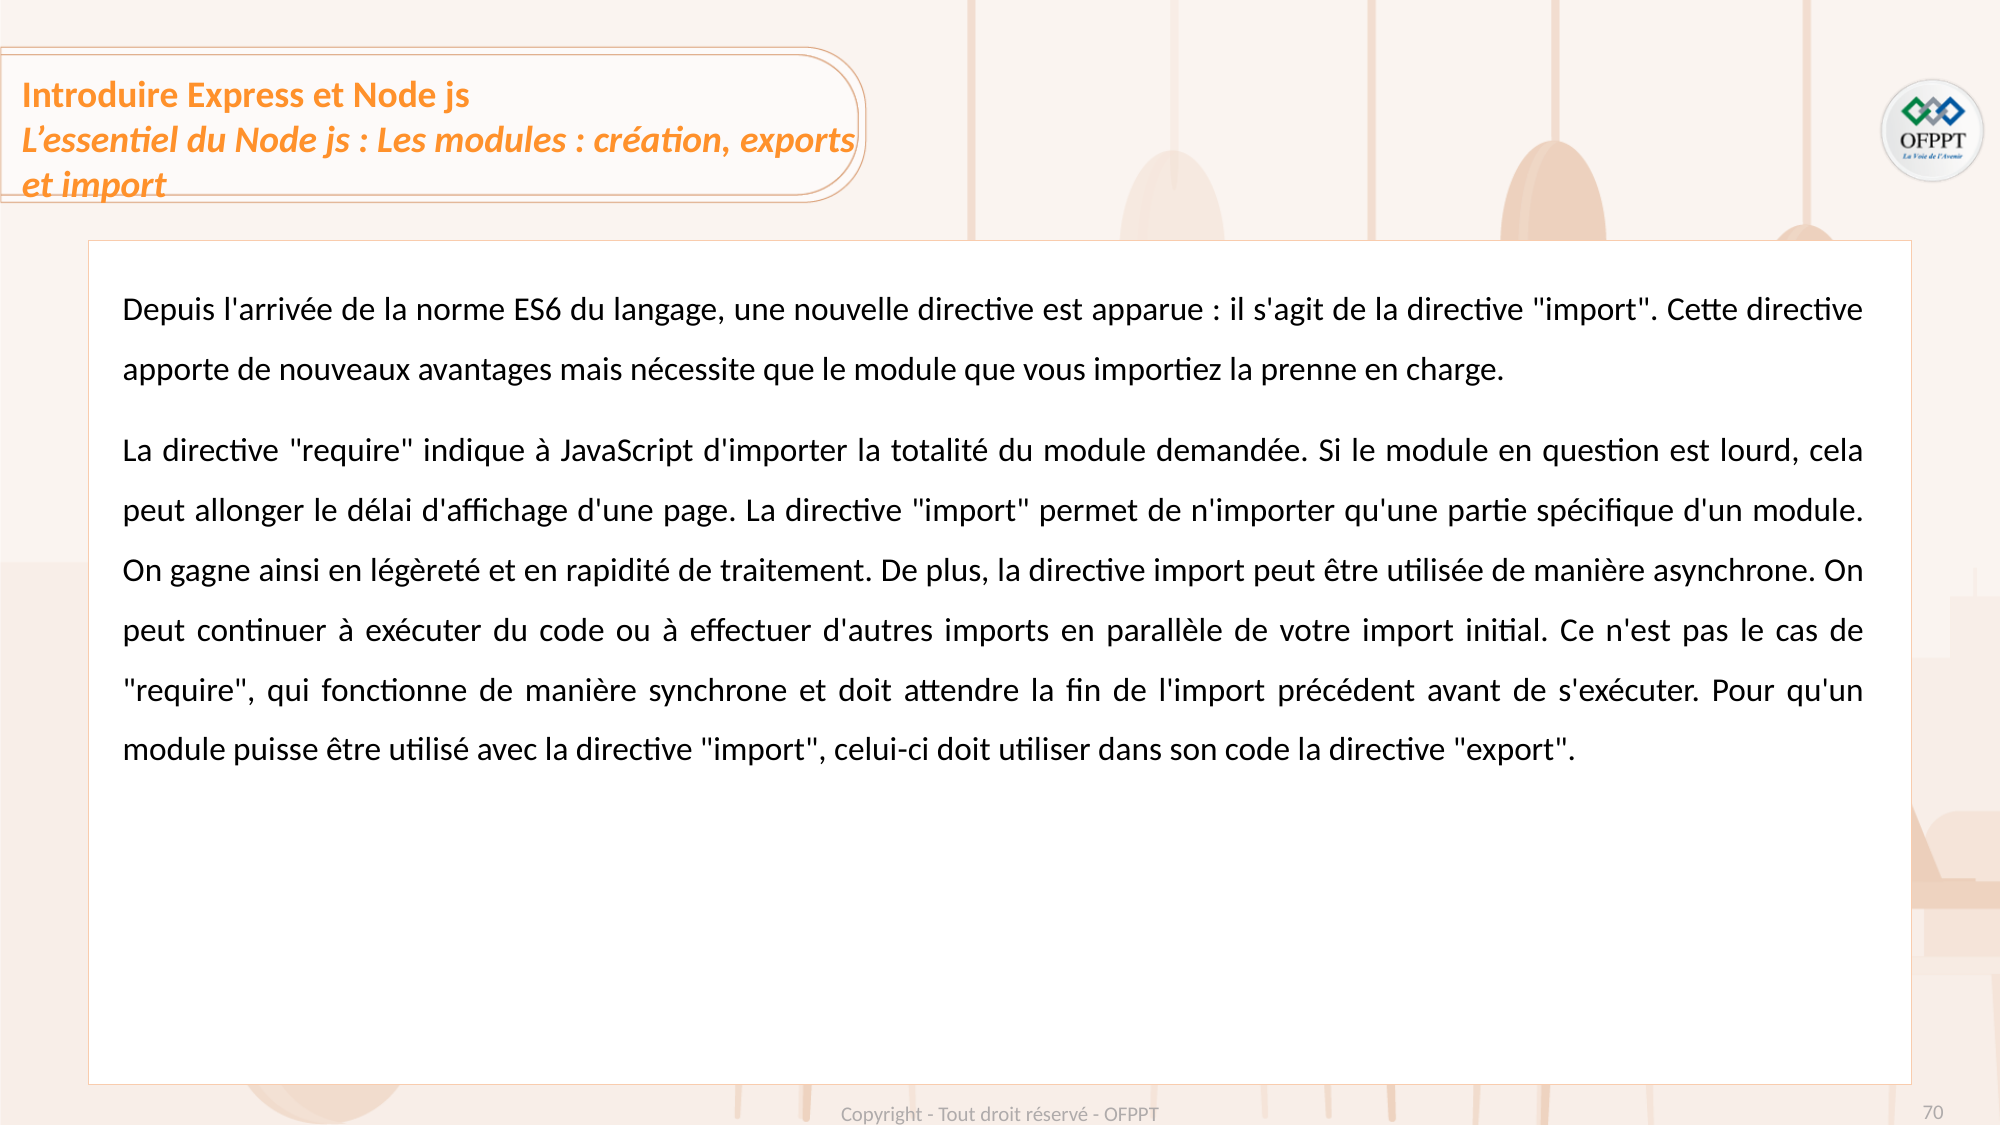

Introduire Express et Node js
L’essentiel du Node js : Les modules : création, exports et import

Depuis l'arrivée de la norme ES6 du langage, une nouvelle directive est apparue : il s'agit de la directive "import". Cette directive apporte de nouveaux avantages mais nécessite que le module que vous importiez la prenne en charge.
La directive "require" indique à JavaScript d'importer la totalité du module demandée. Si le module en question est lourd, cela peut allonger le délai d'affichage d'une page. La directive "import" permet de n'importer qu'une partie spécifique d'un module. On gagne ainsi en légèreté et en rapidité de traitement. De plus, la directive import peut être utilisée de manière asynchrone. On peut continuer à exécuter du code ou à effectuer d'autres imports en parallèle de votre import initial. Ce n'est pas le cas de "require", qui fonctionne de manière synchrone et doit attendre la fin de l'import précédent avant de s'exécuter. Pour qu'un module puisse être utilisé avec la directive "import", celui-ci doit utiliser dans son code la directive "export".